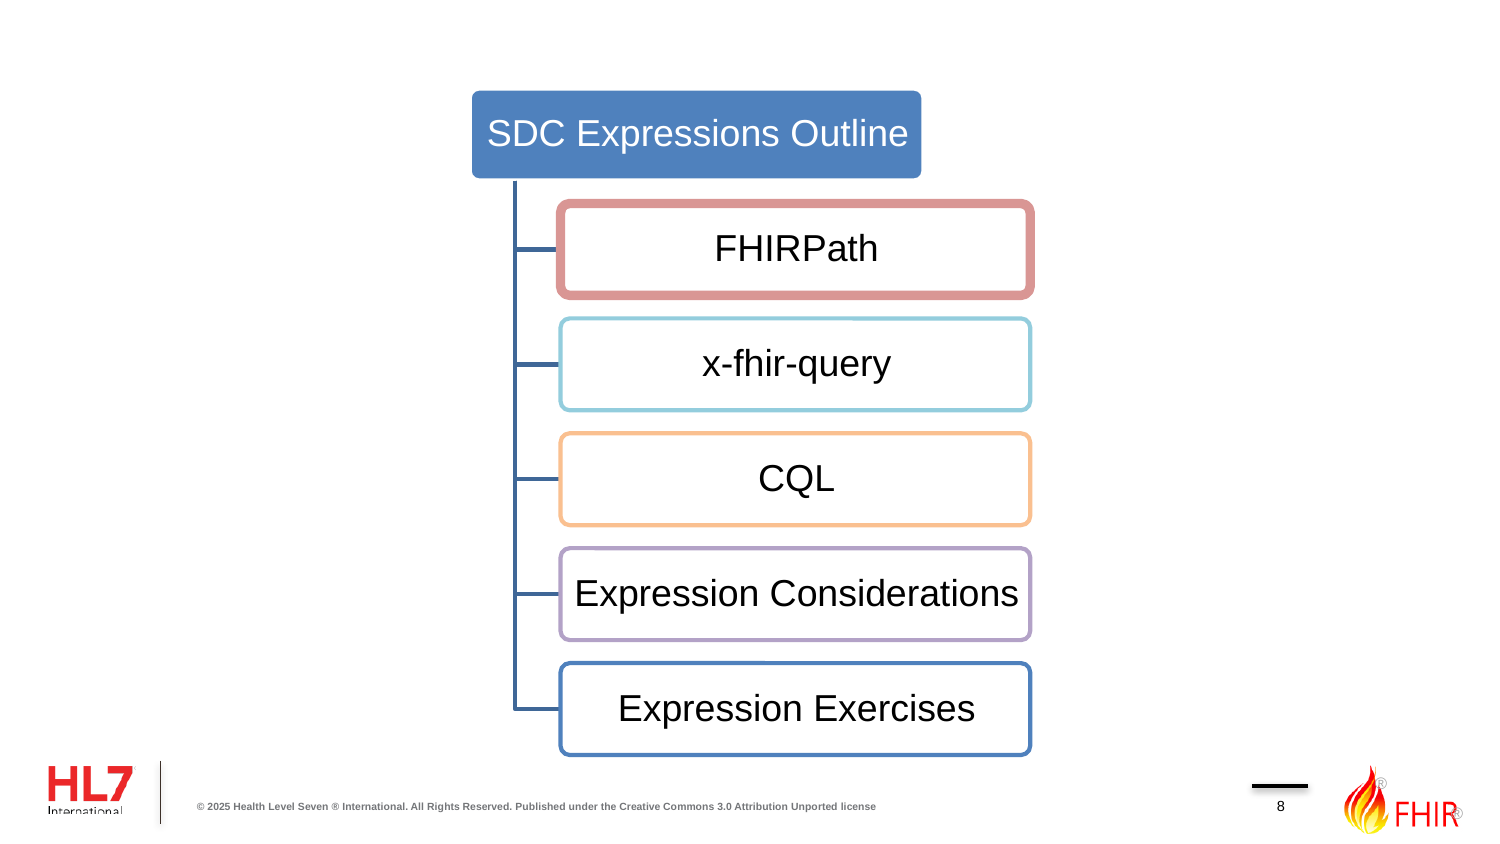

SDC Expressions Outline
FHIRPath
x-fhir-query
CQL
Expression Considerations
Expression Exercises
8
© 2025 Health Level Seven ® International. All Rights Reserved. Published under the Creative Commons 3.0 Attribution Unported license